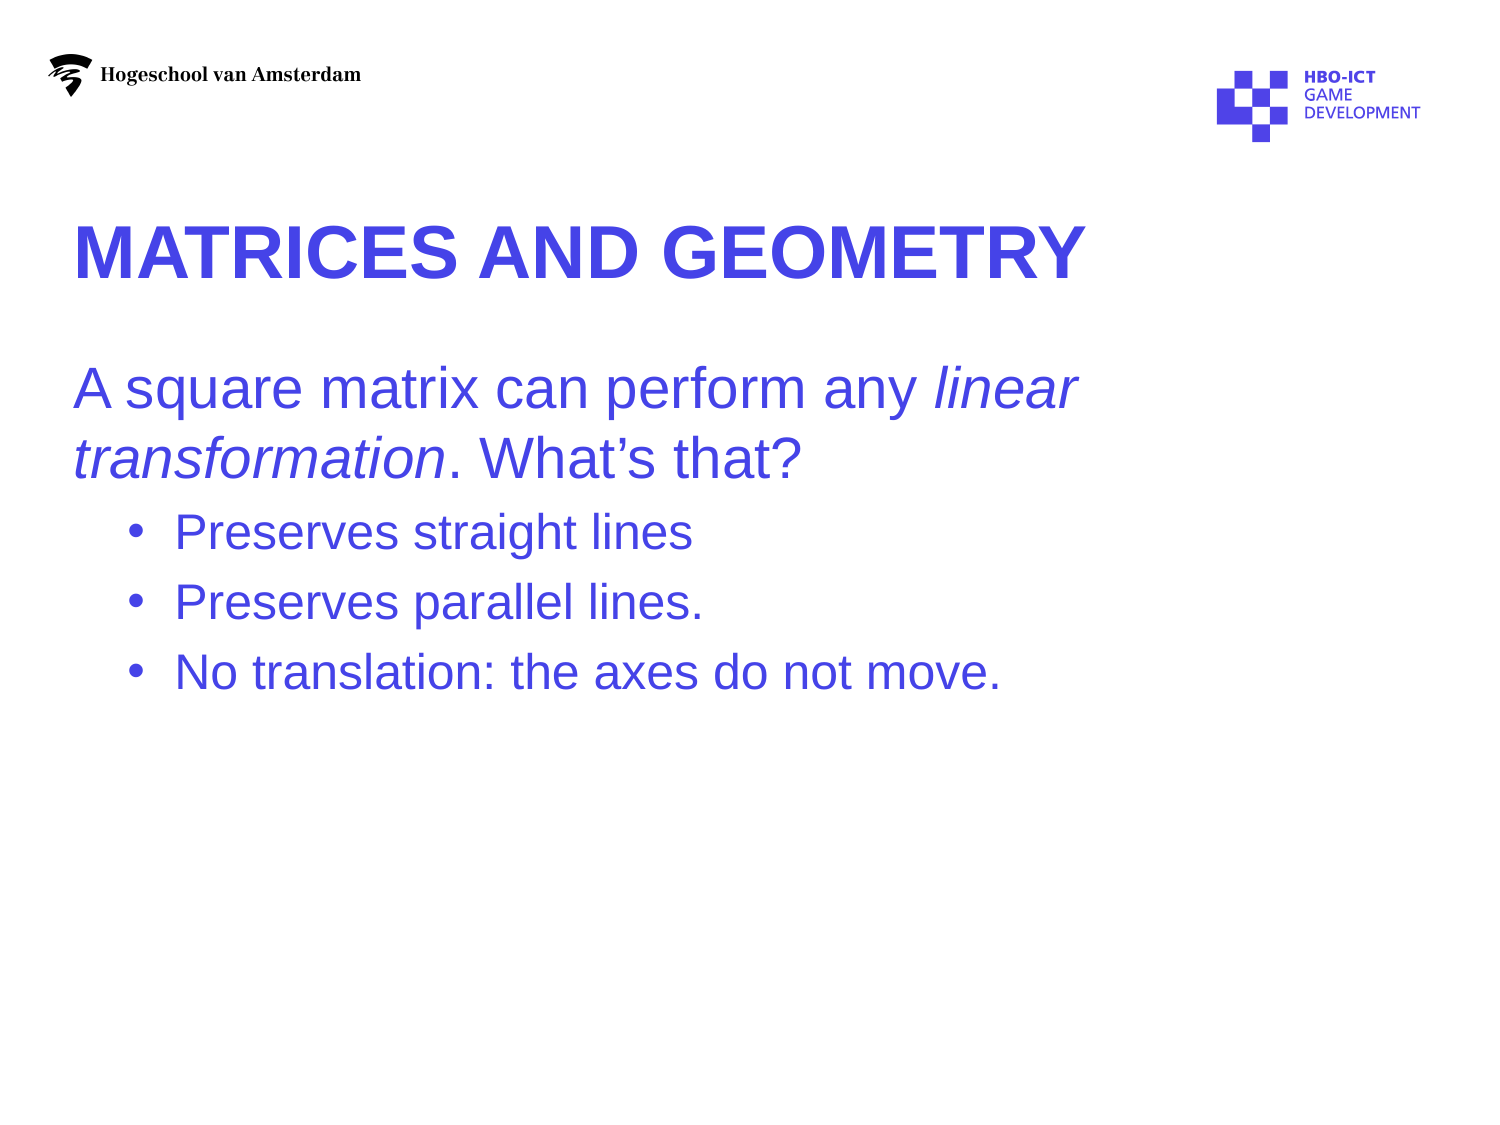

# Matrices and Geometry
A square matrix can perform any linear transformation. What’s that?
Preserves straight lines
Preserves parallel lines.
No translation: the axes do not move.